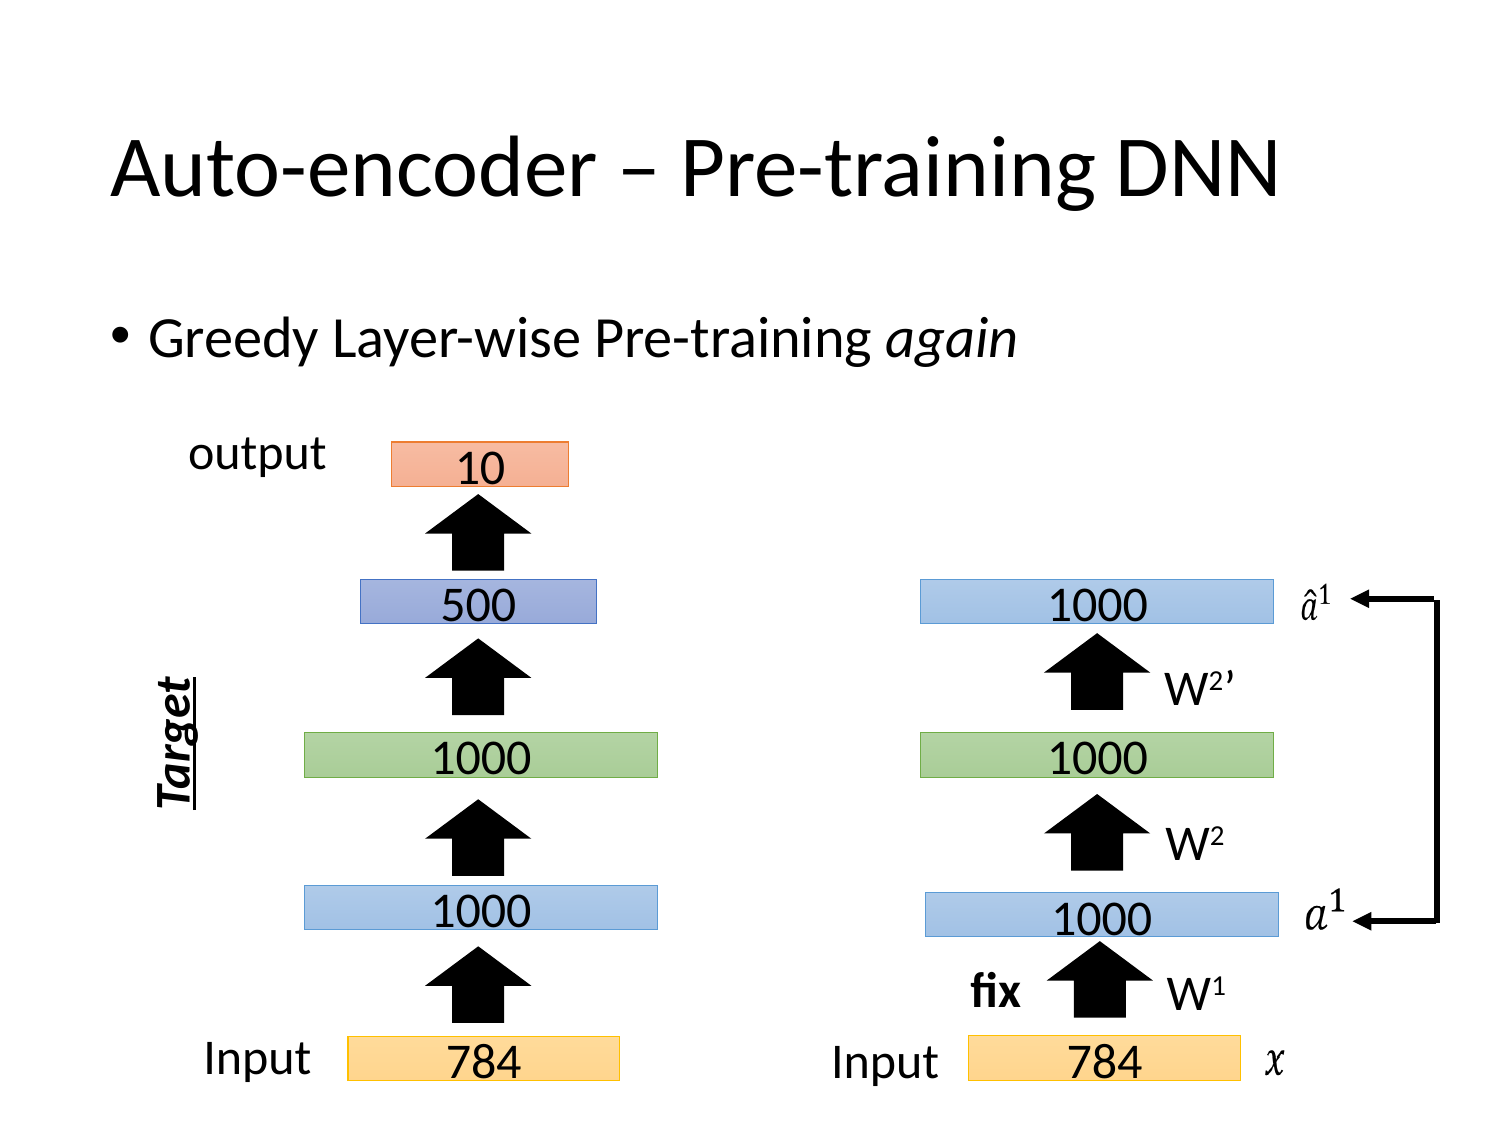

# Auto-encoder – Pre-training DNN
Greedy Layer-wise Pre-training again
output
10

500

1000

W2’
Target
1000

1000

W2
1000

1000

fix
W1
Input
Input
784

784